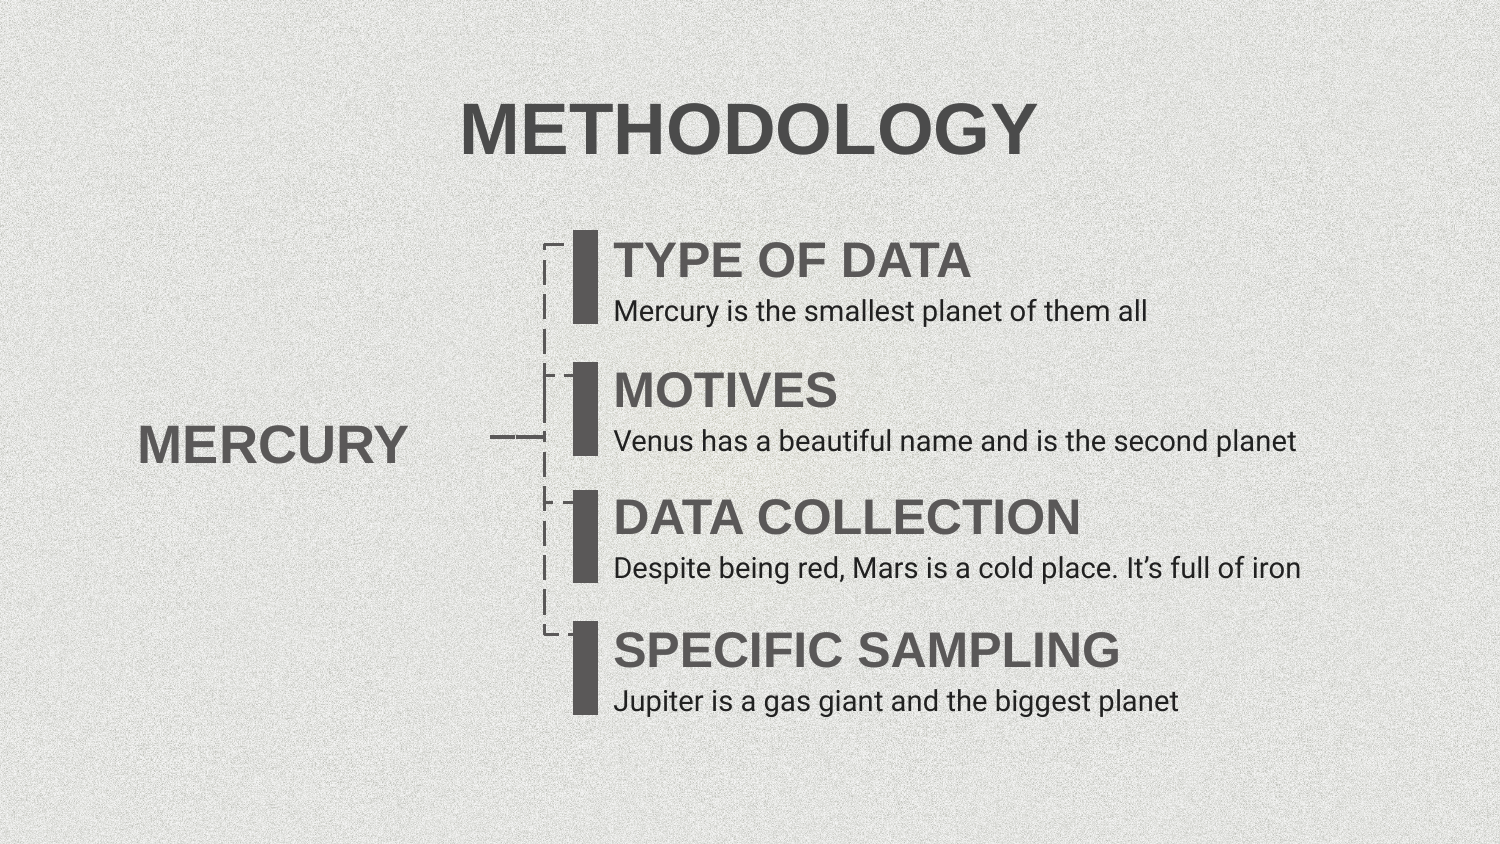

# METHODOLOGY
TYPE OF DATA
Mercury is the smallest planet of them all
MOTIVES
MERCURY
Venus has a beautiful name and is the second planet
DATA COLLECTION
Despite being red, Mars is a cold place. It’s full of iron
SPECIFIC SAMPLING
Jupiter is a gas giant and the biggest planet